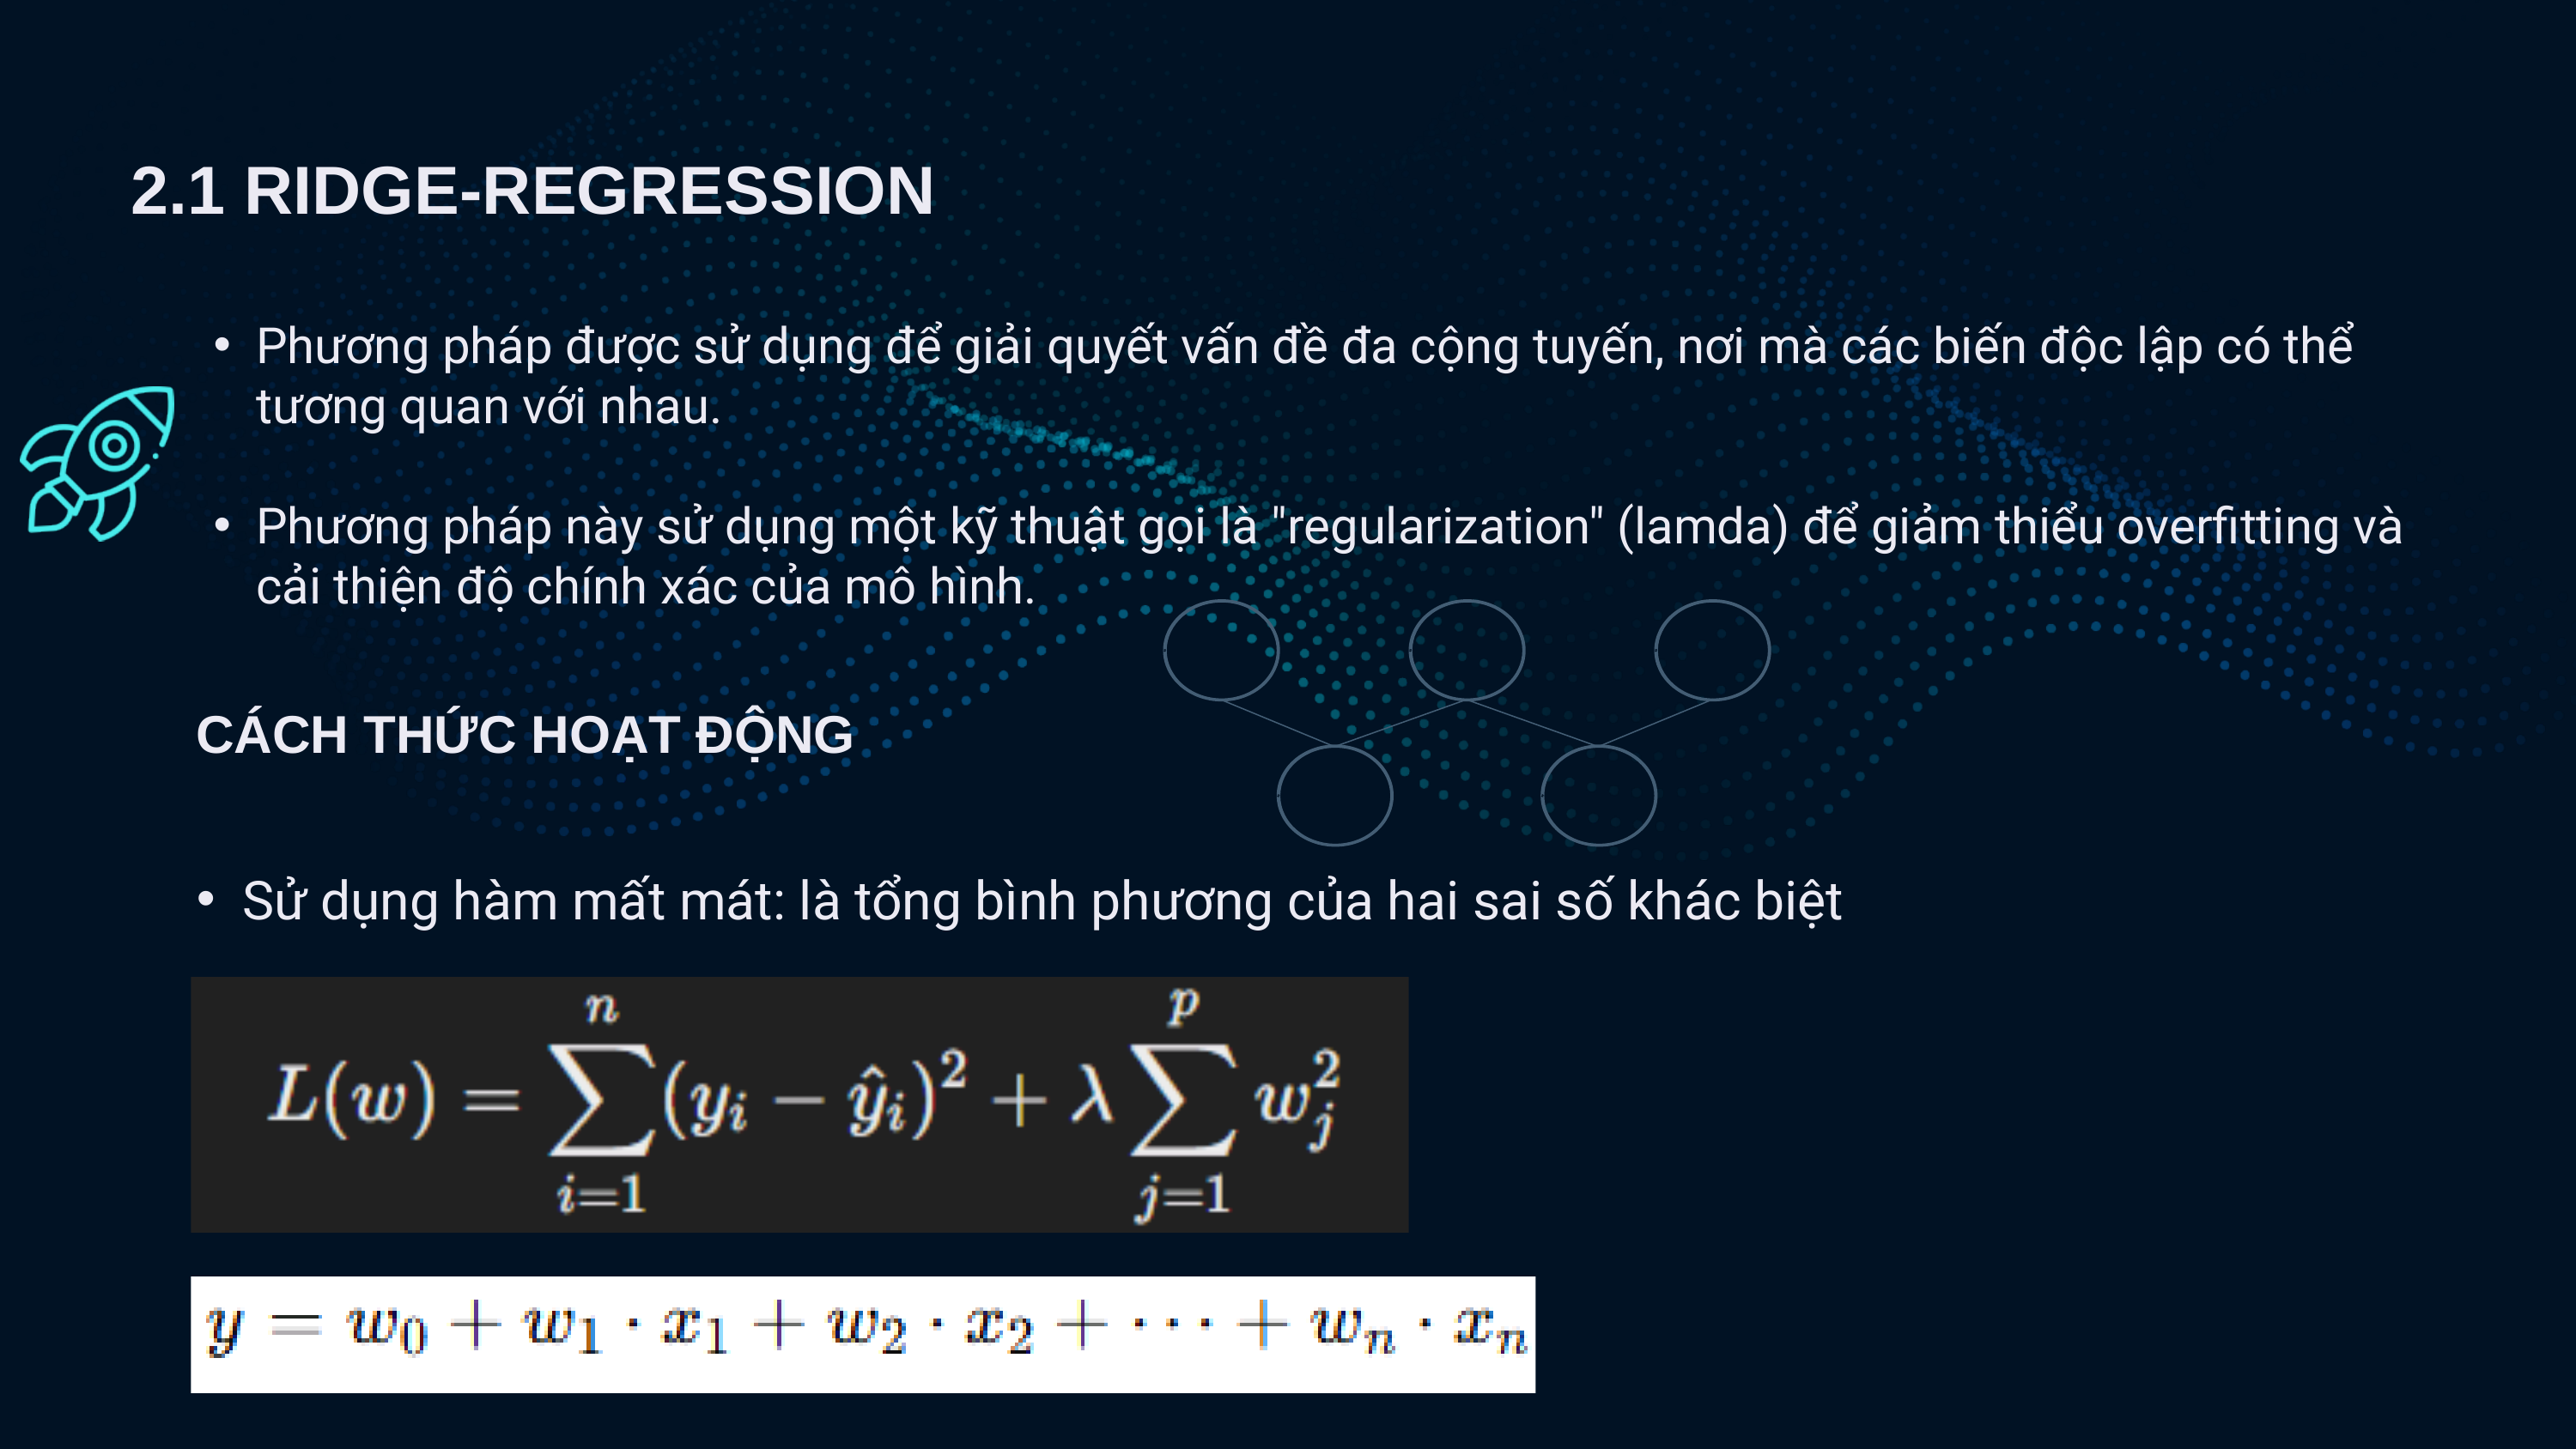

2.1 RIDGE-REGRESSION
Phương pháp được sử dụng để giải quyết vấn đề đa cộng tuyến, nơi mà các biến độc lập có thể tương quan với nhau.

Phương pháp này sử dụng một kỹ thuật gọi là "regularization" (lamda) để giảm thiểu overfitting và cải thiện độ chính xác của mô hình.

CÁCH THỨC HOẠT ĐỘNG

Sử dụng hàm mất mát: là tổng bình phương của hai sai số khác biệt